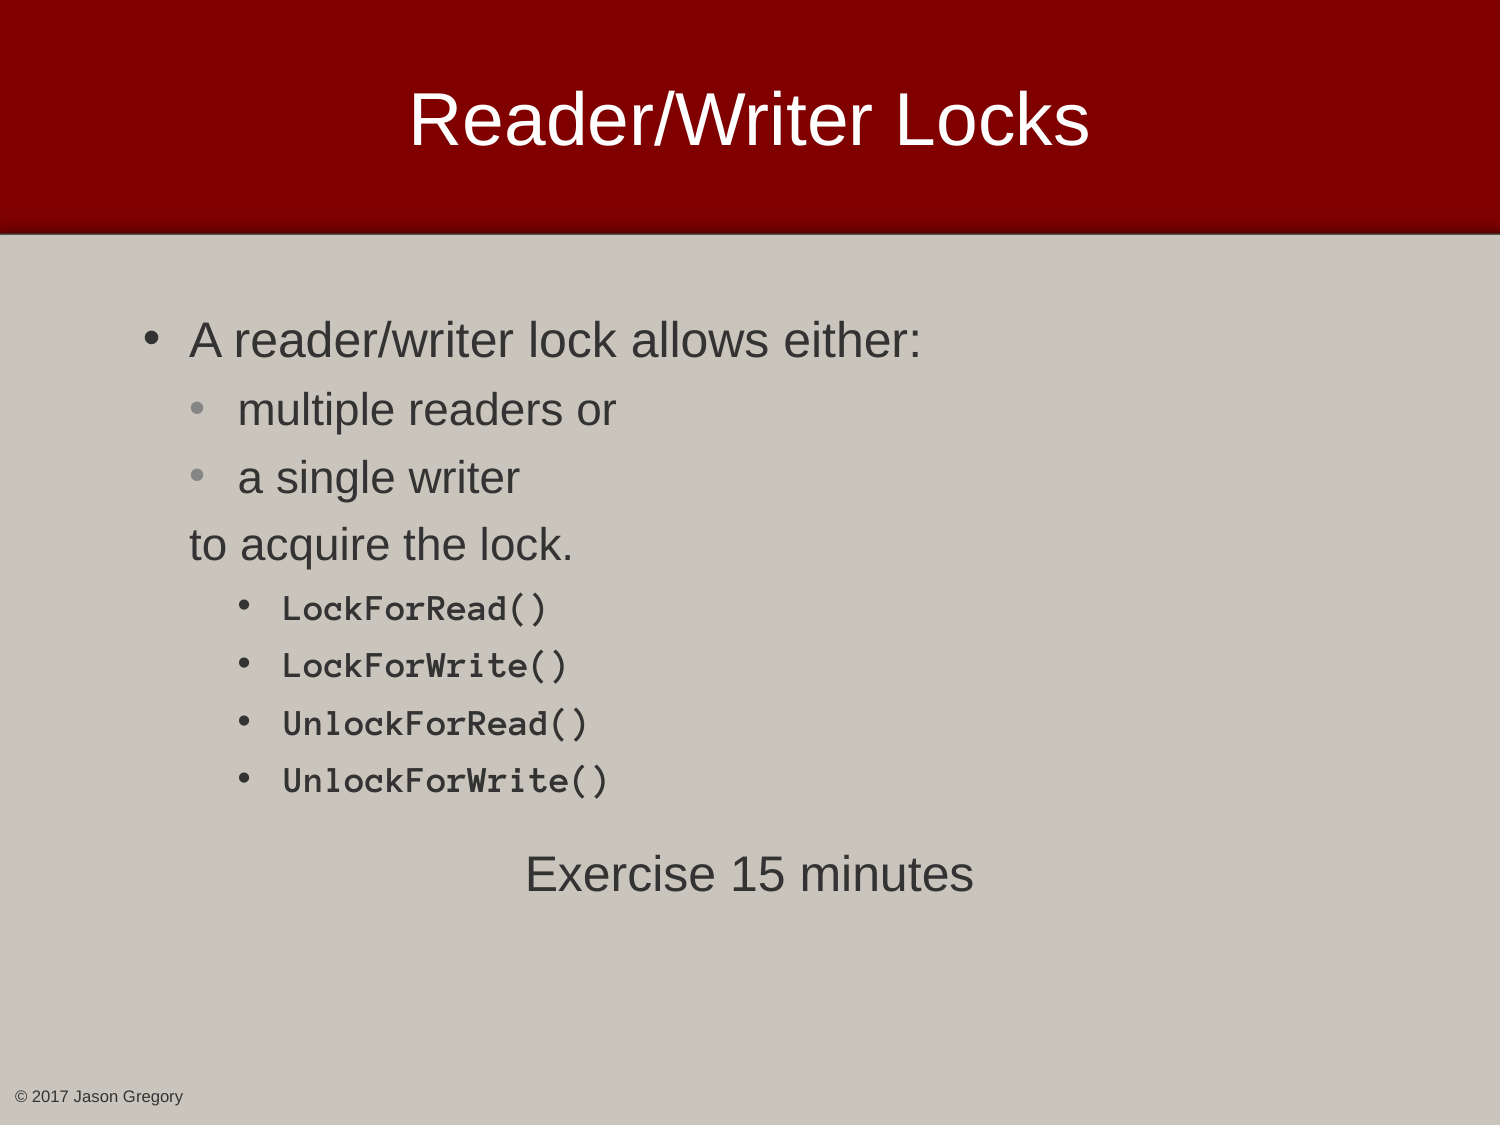

# Reader/Writer Locks
A reader/writer lock allows either:
multiple readers or
a single writer
to acquire the lock.
LockForRead()
LockForWrite()
UnlockForRead()
UnlockForWrite()
Exercise 15 minutes
© 2017 Jason Gregory